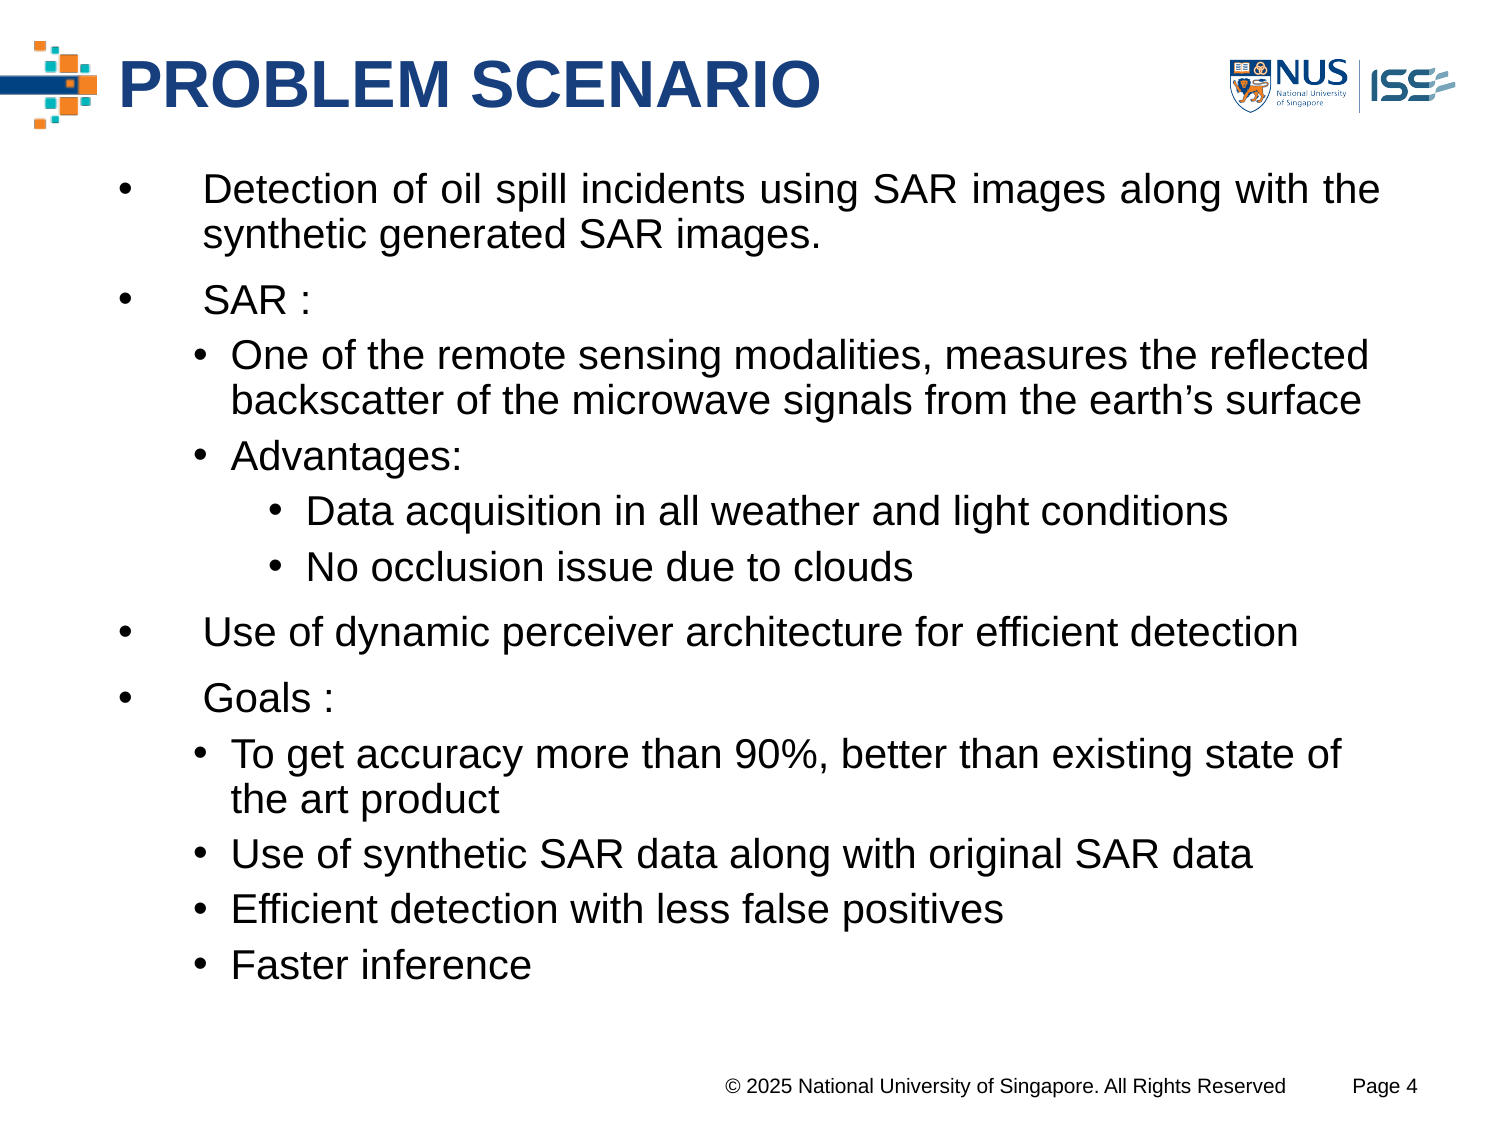

# PROBLEM SCENARIO
Detection of oil spill incidents using SAR images along with the synthetic generated SAR images.
SAR :
One of the remote sensing modalities, measures the reflected backscatter of the microwave signals from the earth’s surface
Advantages:
Data acquisition in all weather and light conditions
No occlusion issue due to clouds
Use of dynamic perceiver architecture for efficient detection
Goals :
To get accuracy more than 90%, better than existing state of the art product
Use of synthetic SAR data along with original SAR data
Efficient detection with less false positives
Faster inference